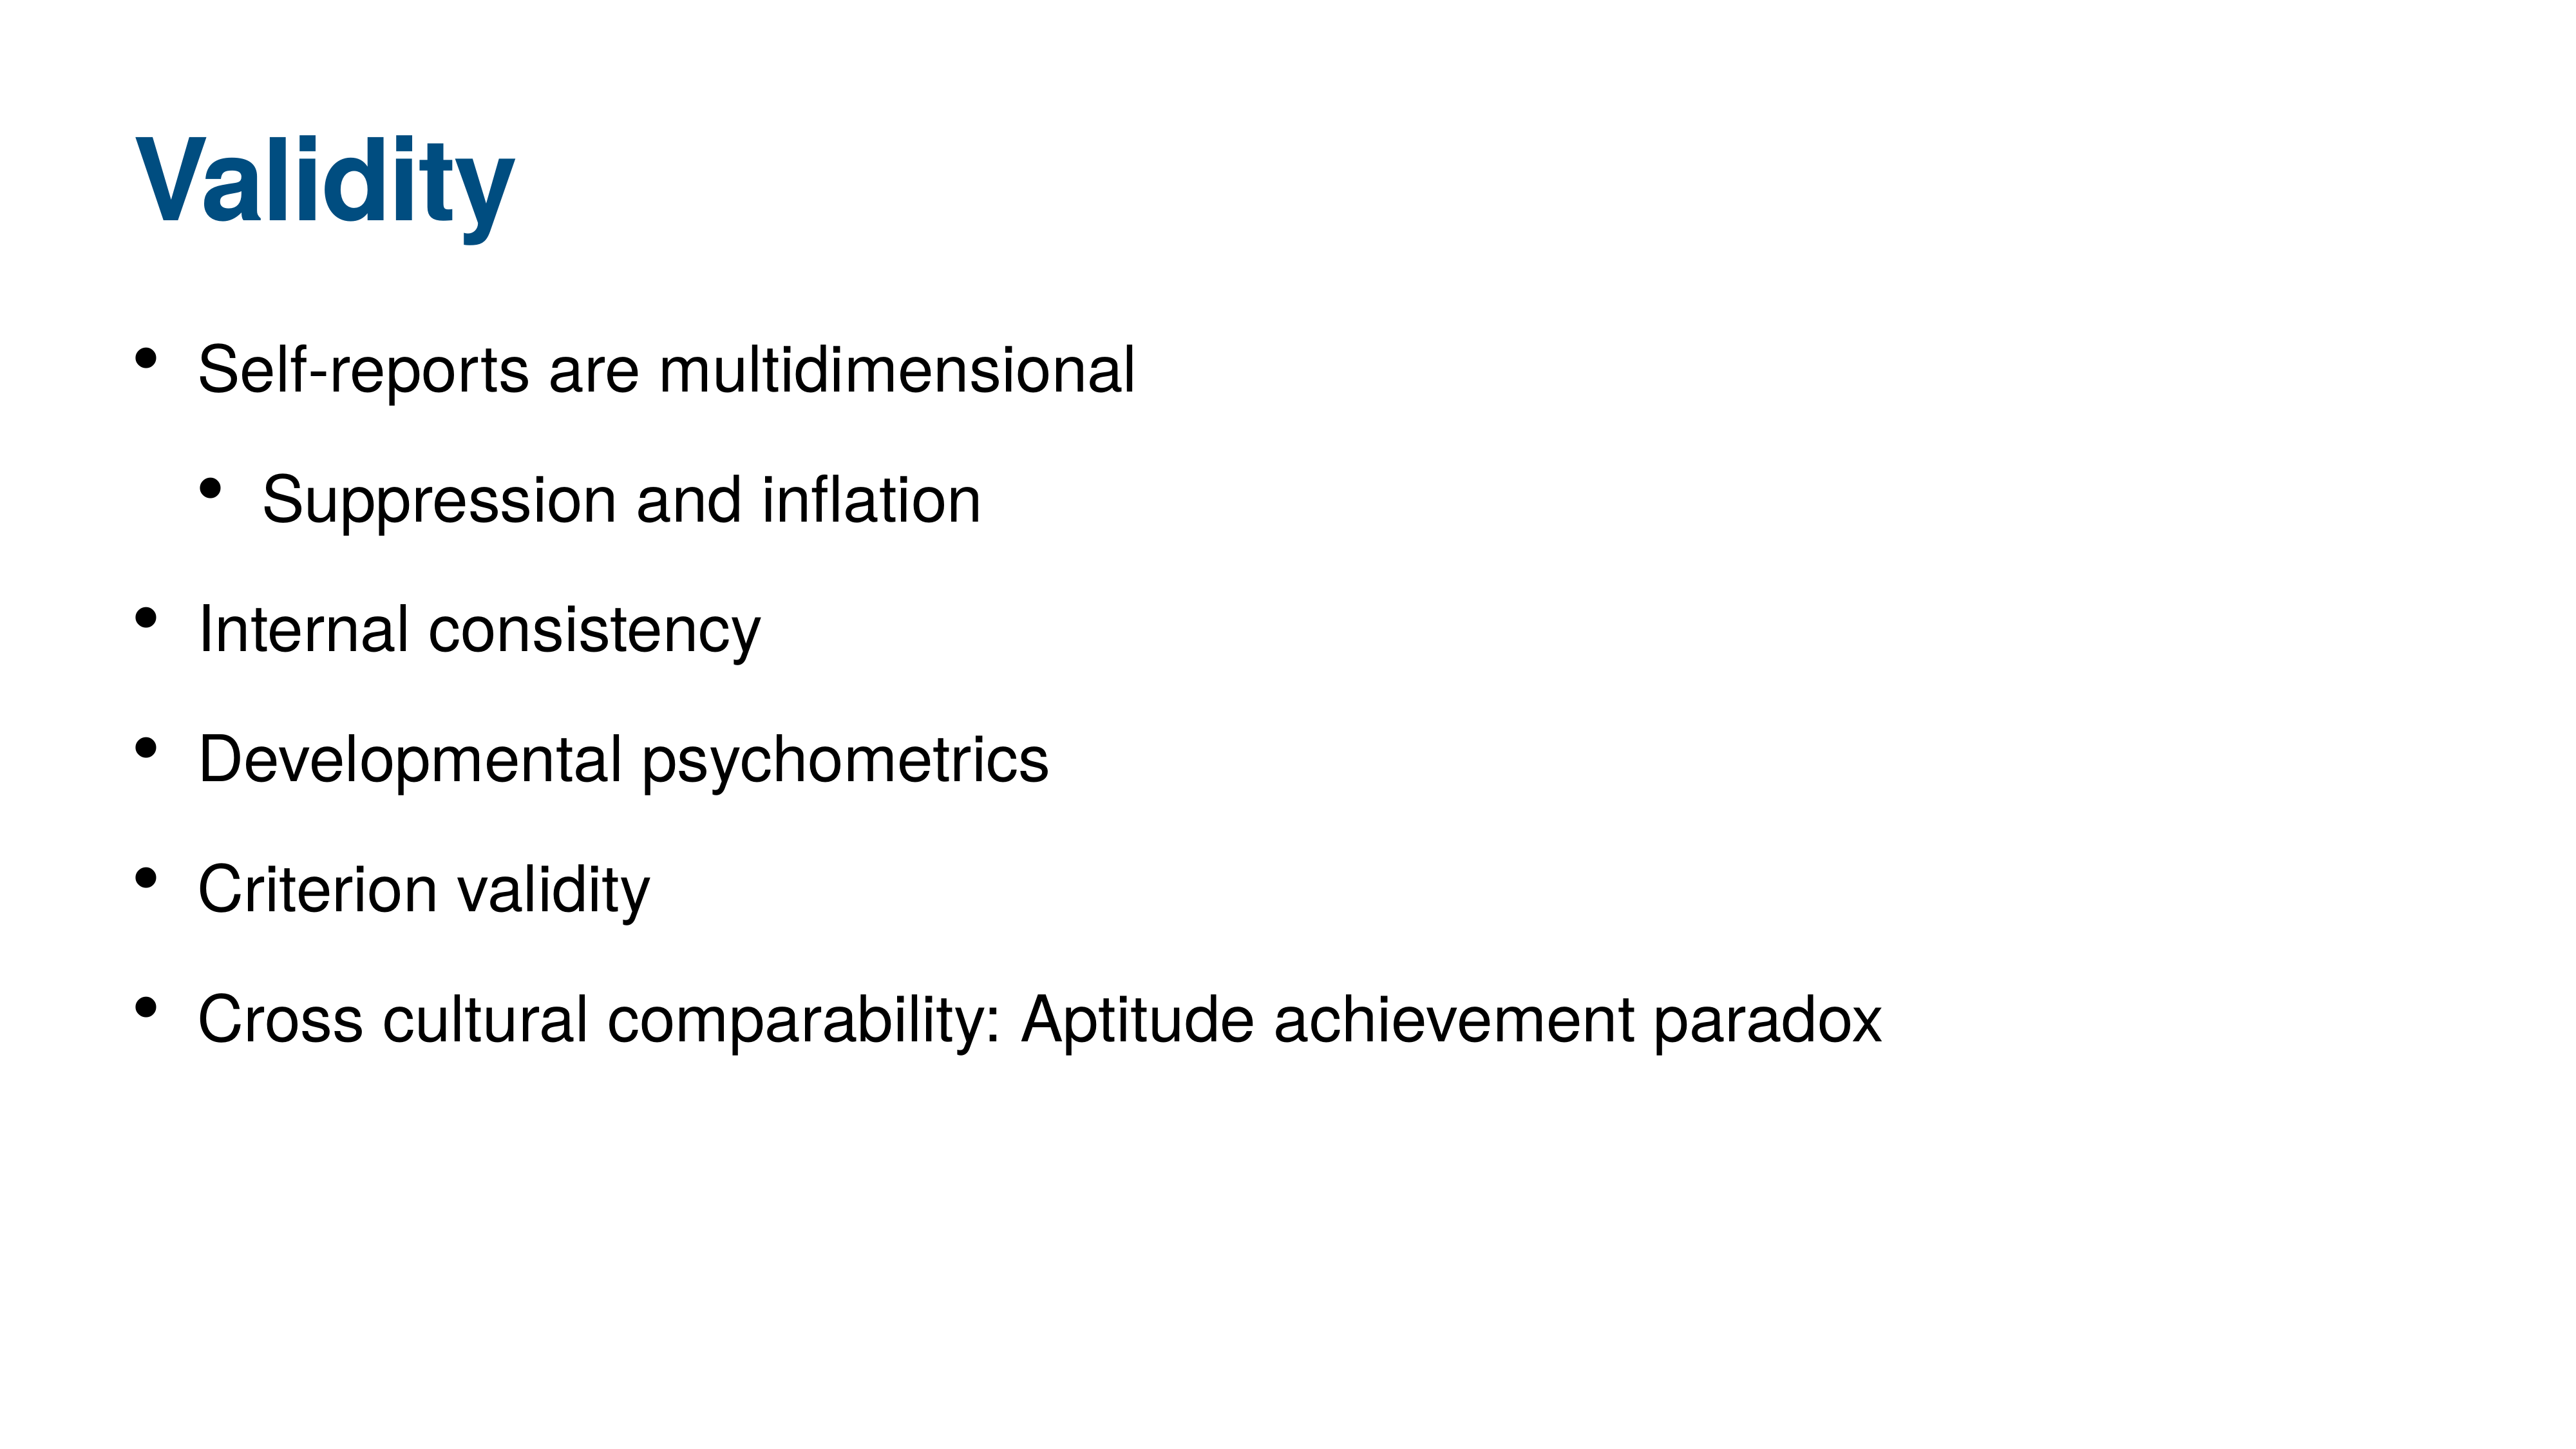

# Validity
Self-reports are multidimensional
Suppression and inflation
Internal consistency
Developmental psychometrics
Criterion validity
Cross cultural comparability: Aptitude achievement paradox